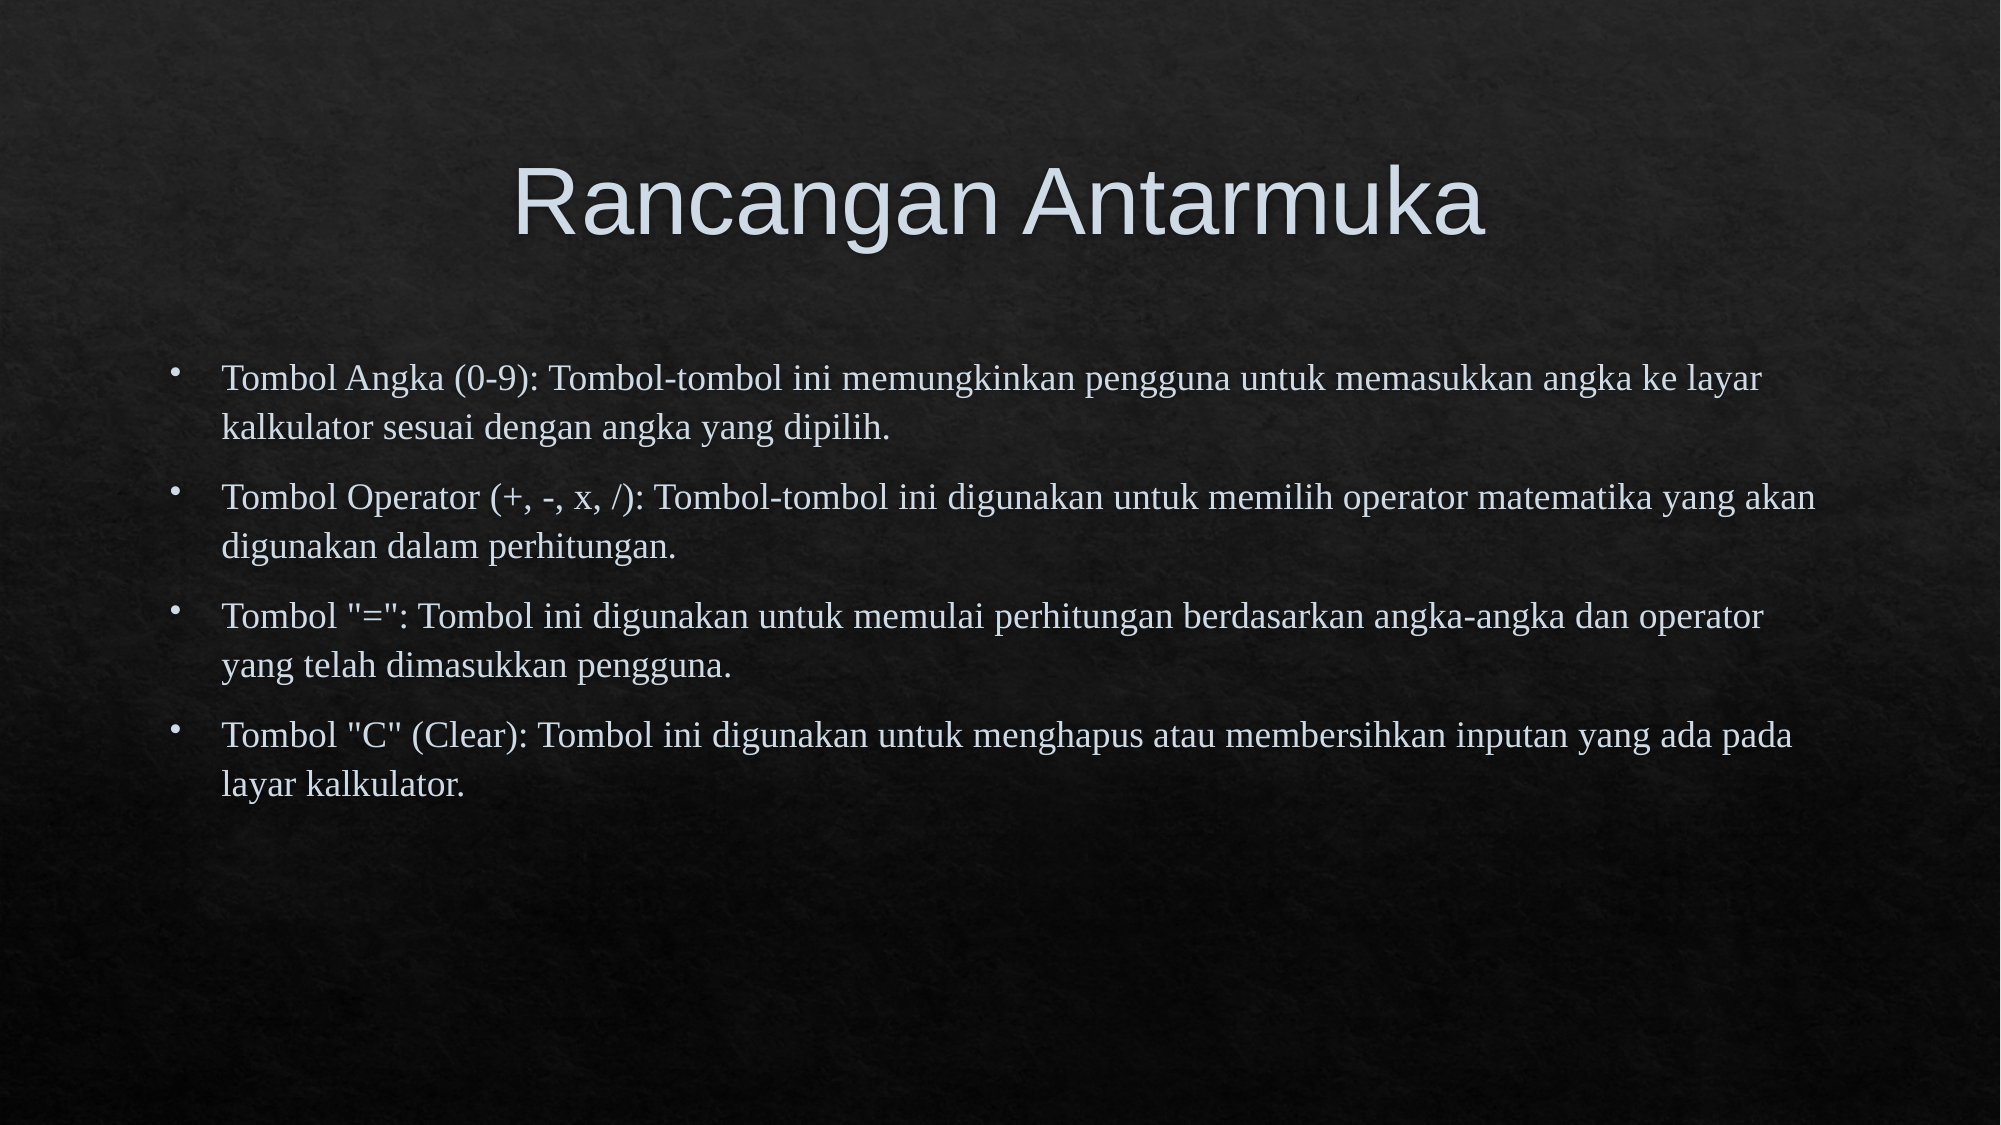

# Rancangan Antarmuka
Tombol Angka (0-9): Tombol-tombol ini memungkinkan pengguna untuk memasukkan angka ke layar kalkulator sesuai dengan angka yang dipilih.
Tombol Operator (+, -, x, /): Tombol-tombol ini digunakan untuk memilih operator matematika yang akan digunakan dalam perhitungan.
Tombol "=": Tombol ini digunakan untuk memulai perhitungan berdasarkan angka-angka dan operator yang telah dimasukkan pengguna.
Tombol "C" (Clear): Tombol ini digunakan untuk menghapus atau membersihkan inputan yang ada pada layar kalkulator.